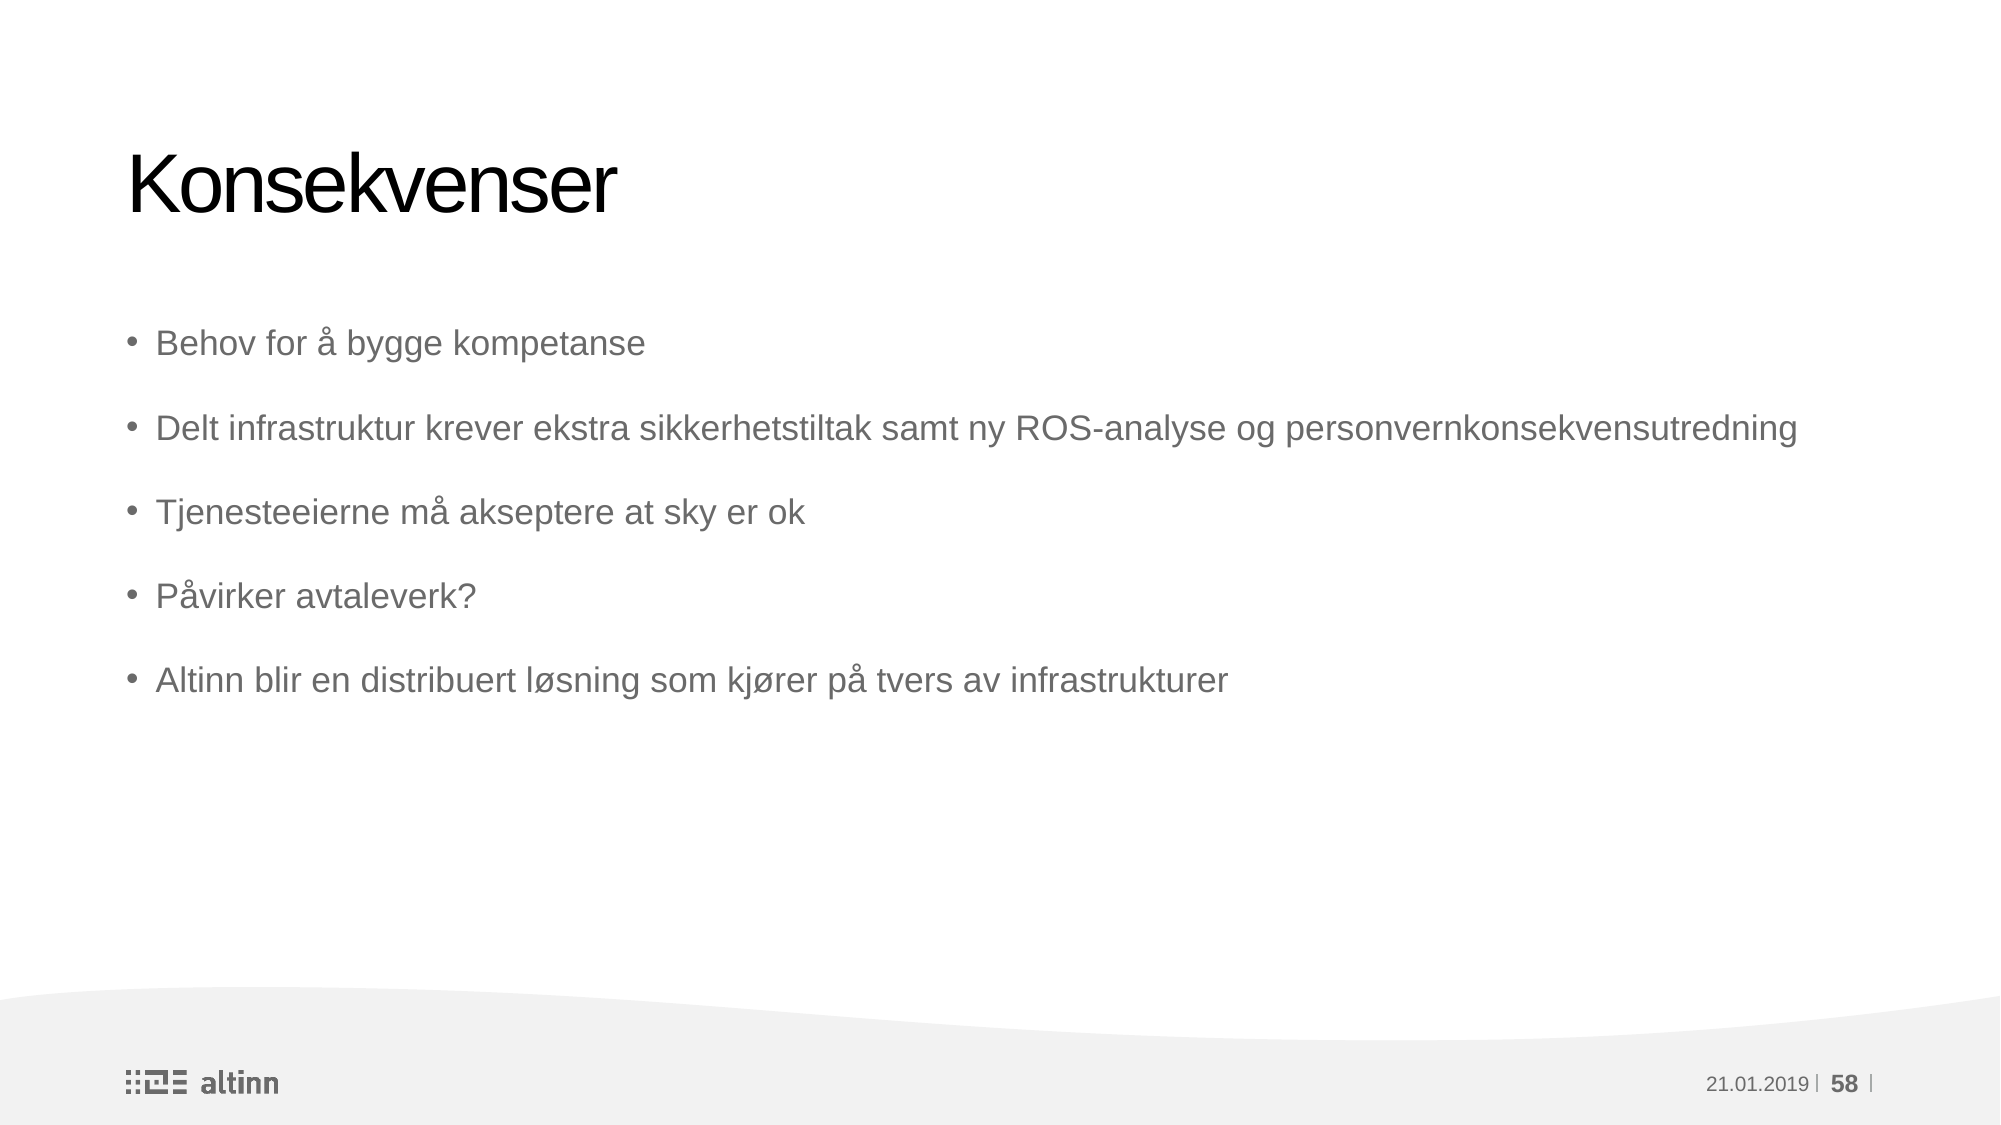

# Konsekvenser
Behov for å bygge kompetanse
Delt infrastruktur krever ekstra sikkerhetstiltak samt ny ROS-analyse og personvernkonsekvensutredning
Tjenesteeierne må akseptere at sky er ok
Påvirker avtaleverk?
Altinn blir en distribuert løsning som kjører på tvers av infrastrukturer
21.01.2019
58